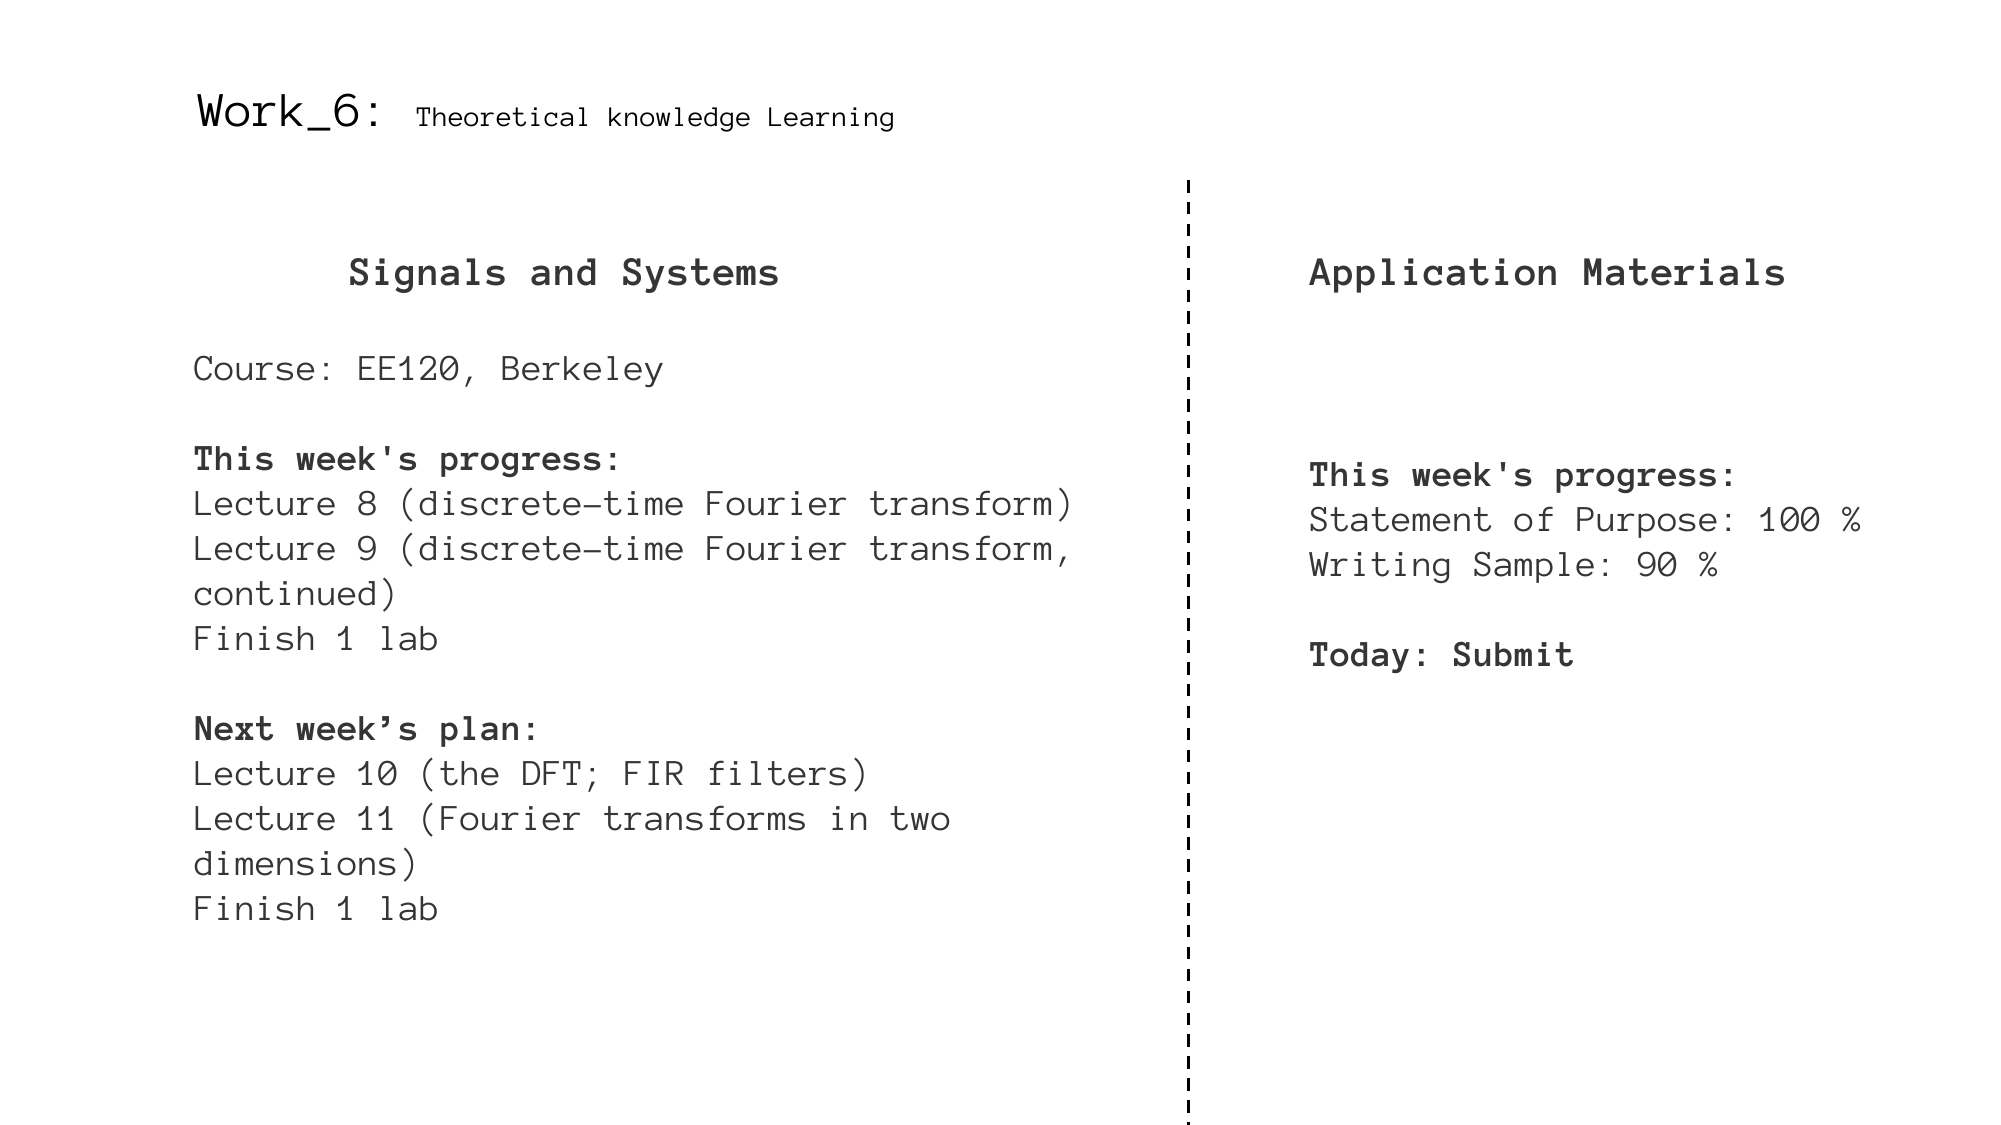

Work_6: Theoretical knowledge Learning
Signals and Systems
Application Materials
Course: EE120, Berkeley

This week's progress:
Lecture 8 (discrete-time Fourier transform)
Lecture 9 (discrete-time Fourier transform, continued)
Finish 1 lab

Next week’s plan:
Lecture 10 (the DFT; FIR filters)
Lecture 11 (Fourier transforms in two dimensions)
Finish 1 lab
This week's progress:
Statement of Purpose: 100 %
Writing Sample: 90 %

Today: Submit